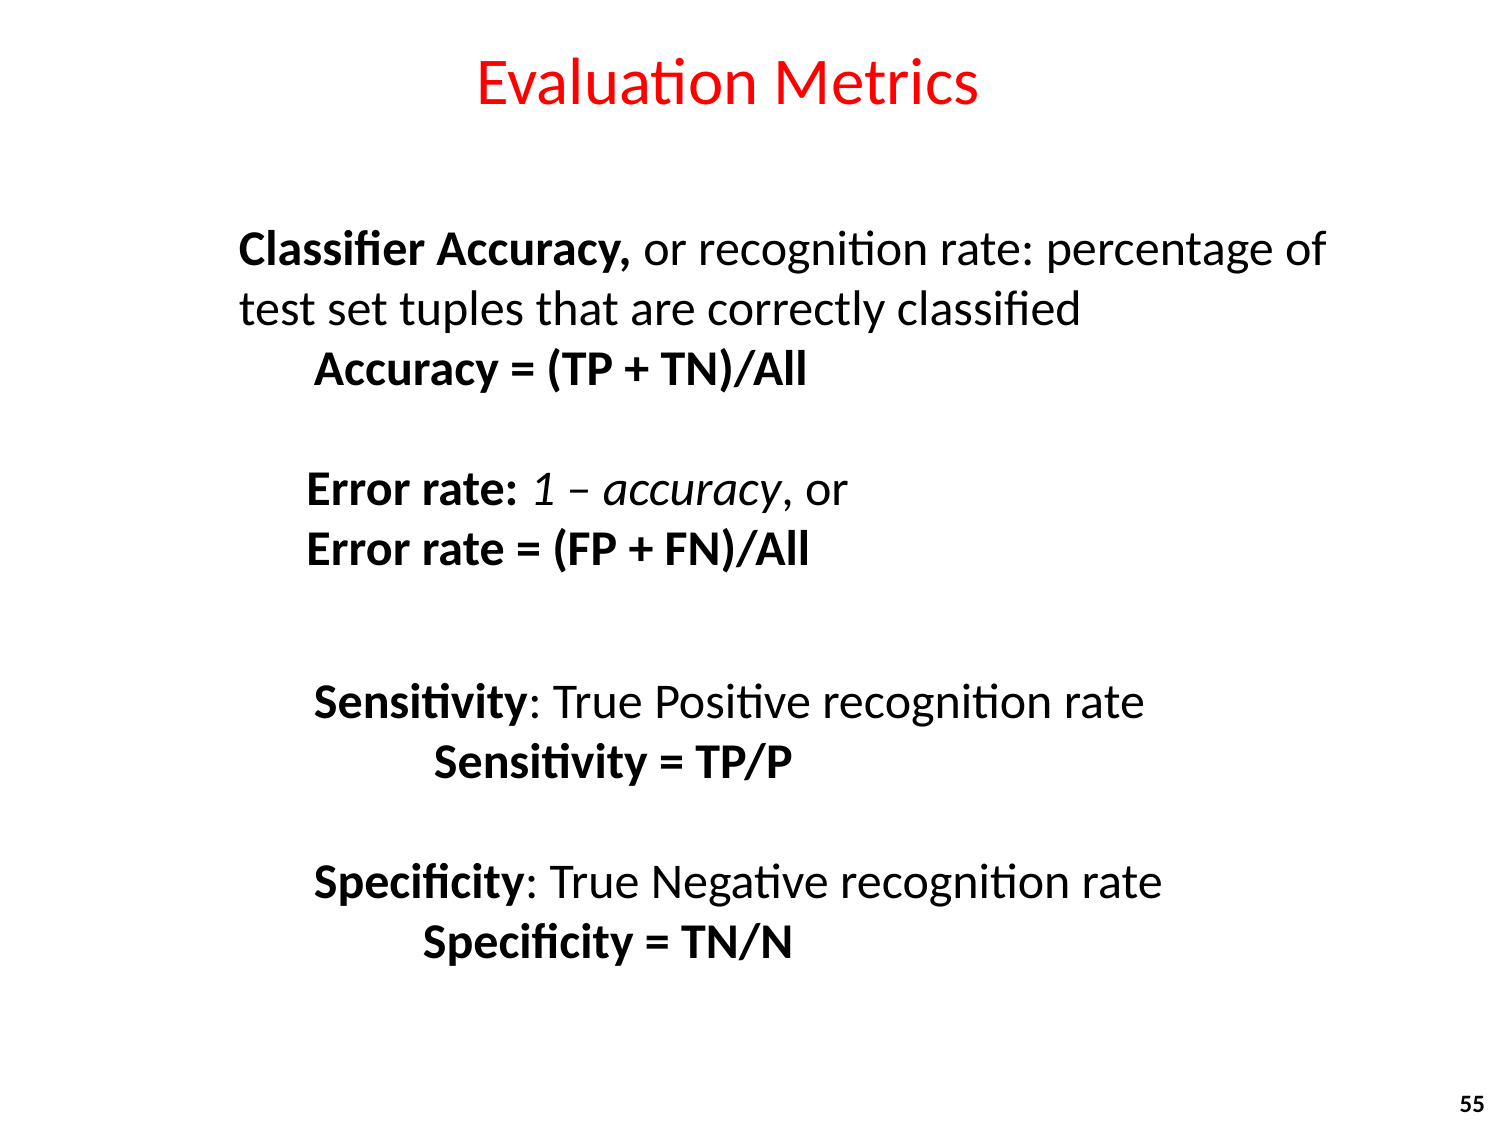

# Evaluation Metrics
Classifier Accuracy, or recognition rate: percentage of test set tuples that are correctly classified
Accuracy = (TP + TN)/All

      Error rate: 1 – accuracy, or
      Error rate = (FP + FN)/All
Sensitivity: True Positive recognition rate
    Sensitivity = TP/P

Specificity: True Negative recognition rate
   Specificity = TN/N

55